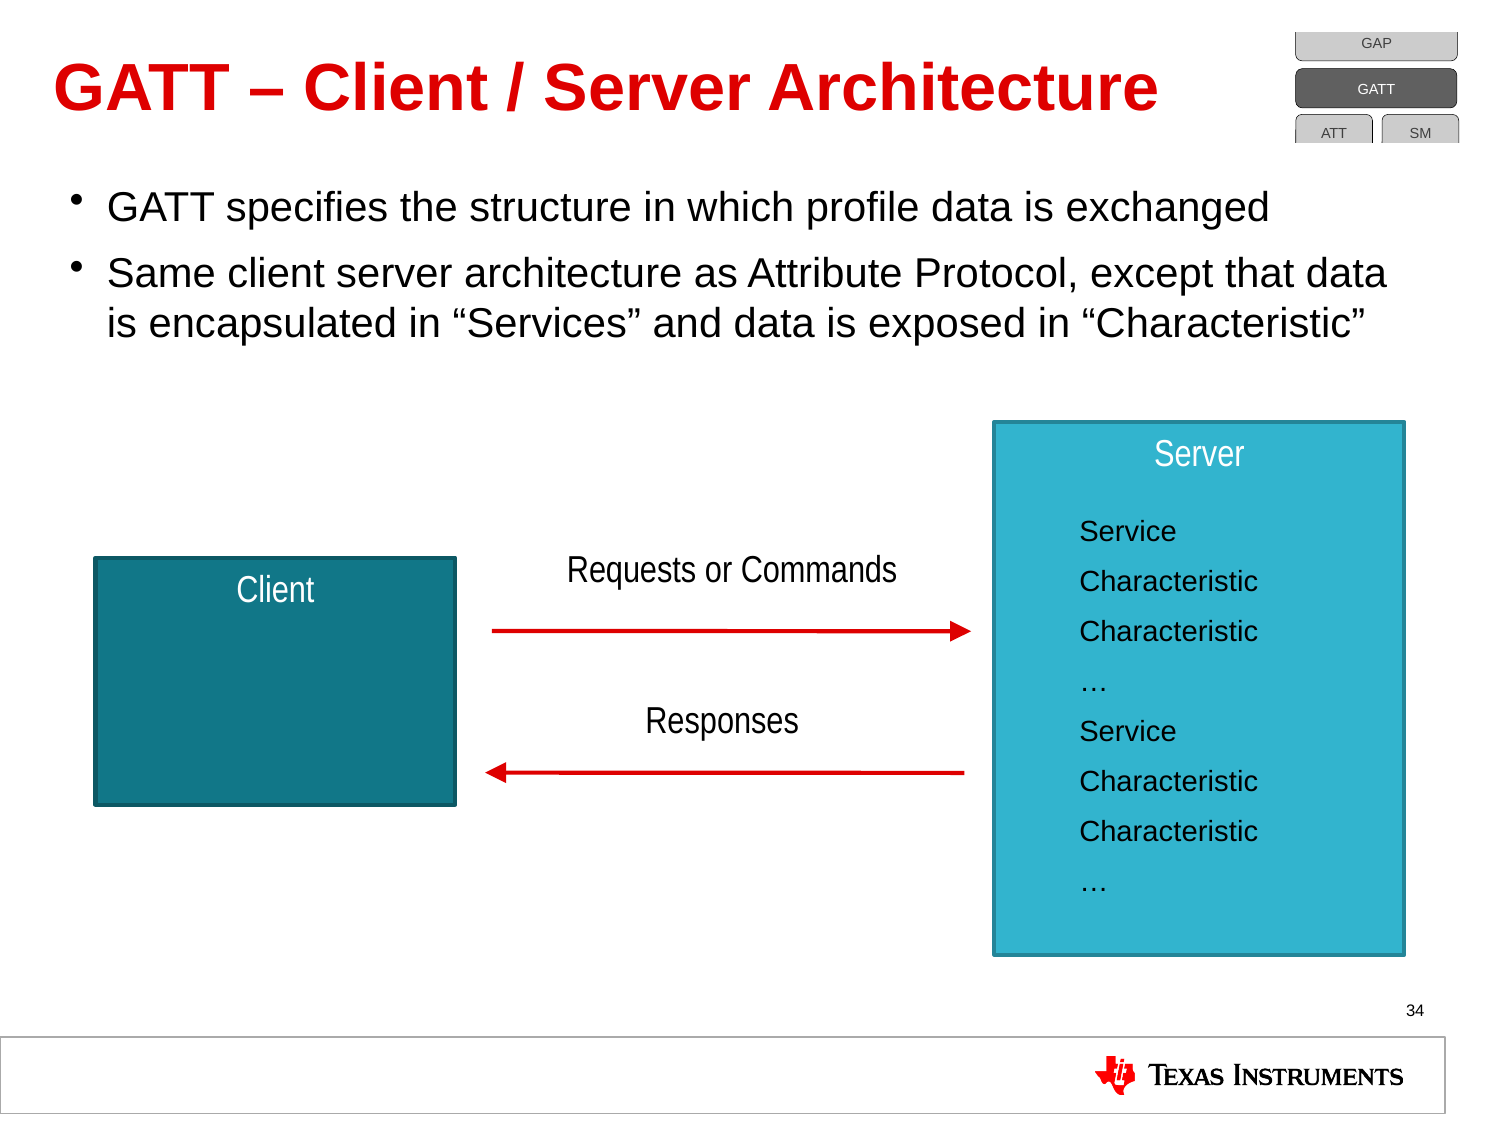

GATT
GAP
ATT
SM

# GATT – Client / Server Architecture
GATT specifies the structure in which profile data is exchanged
Same client server architecture as Attribute Protocol, except that data is encapsulated in “Services” and data is exposed in “Characteristic”

Server
| Service |
| --- |
| Characteristic |
| Characteristic |
| … |
| Service |
| Characteristic |
| Characteristic |
| … |
Requests or Commands
Client
Responses
34